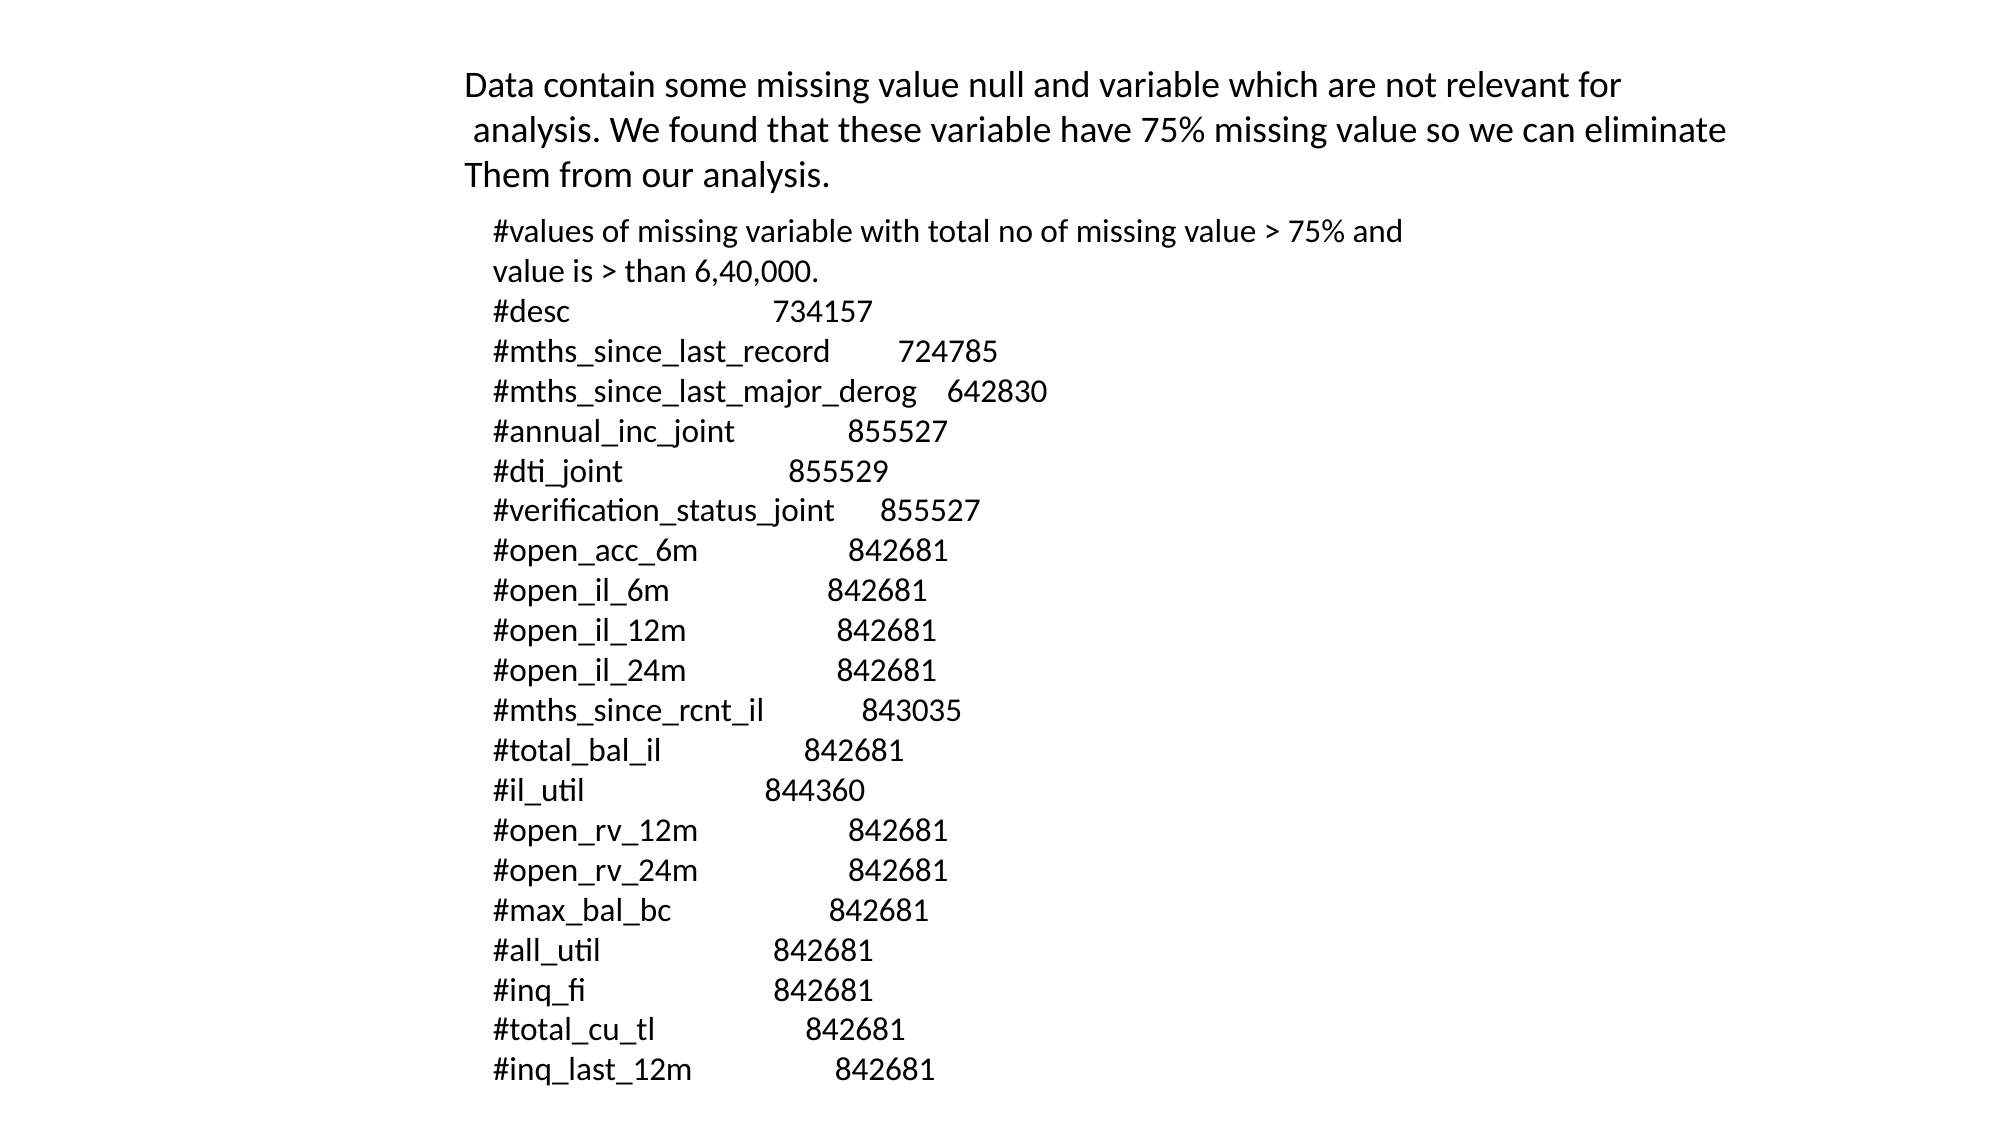

Data contain some missing value null and variable which are not relevant for
 analysis. We found that these variable have 75% missing value so we can eliminate
Them from our analysis.

#values of missing variable with total no of missing value > 75% and value is > than 6,40,000.
#desc                           734157
#mths_since_last_record         724785
#mths_since_last_major_derog    642830
#annual_inc_joint               855527
#dti_joint                      855529
#verification_status_joint      855527
#open_acc_6m                    842681
#open_il_6m                     842681
#open_il_12m                    842681
#open_il_24m                    842681
#mths_since_rcnt_il             843035
#total_bal_il                   842681
#il_util                        844360
#open_rv_12m                    842681
#open_rv_24m                    842681
#max_bal_bc                     842681
#all_util                       842681
#inq_fi                         842681
#total_cu_tl                    842681
#inq_last_12m                   842681